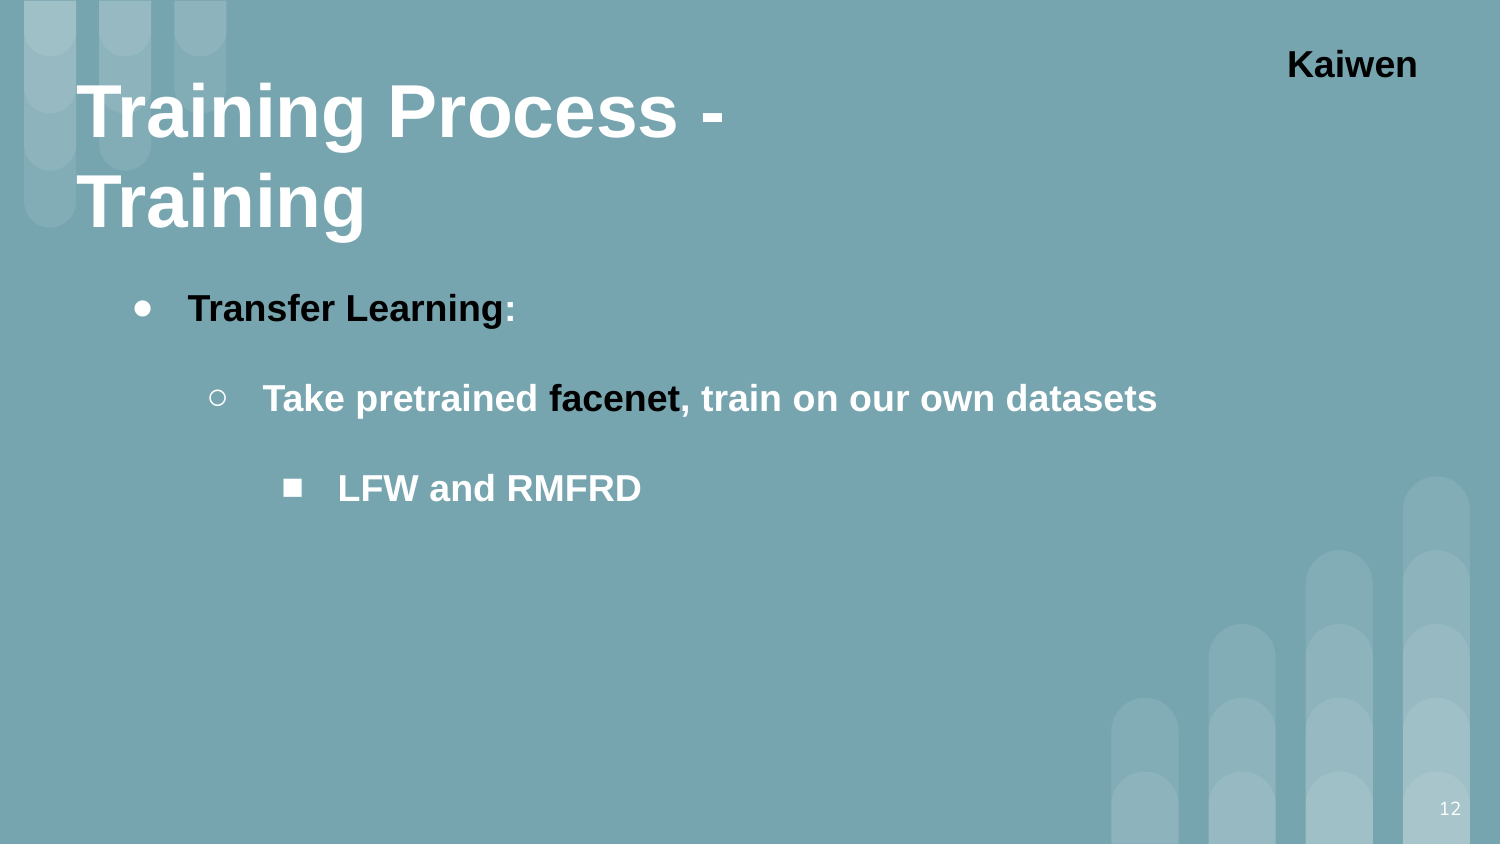

Kaiwen
Training Process - Training
Transfer Learning:
Take pretrained facenet, train on our own datasets
LFW and RMFRD

12